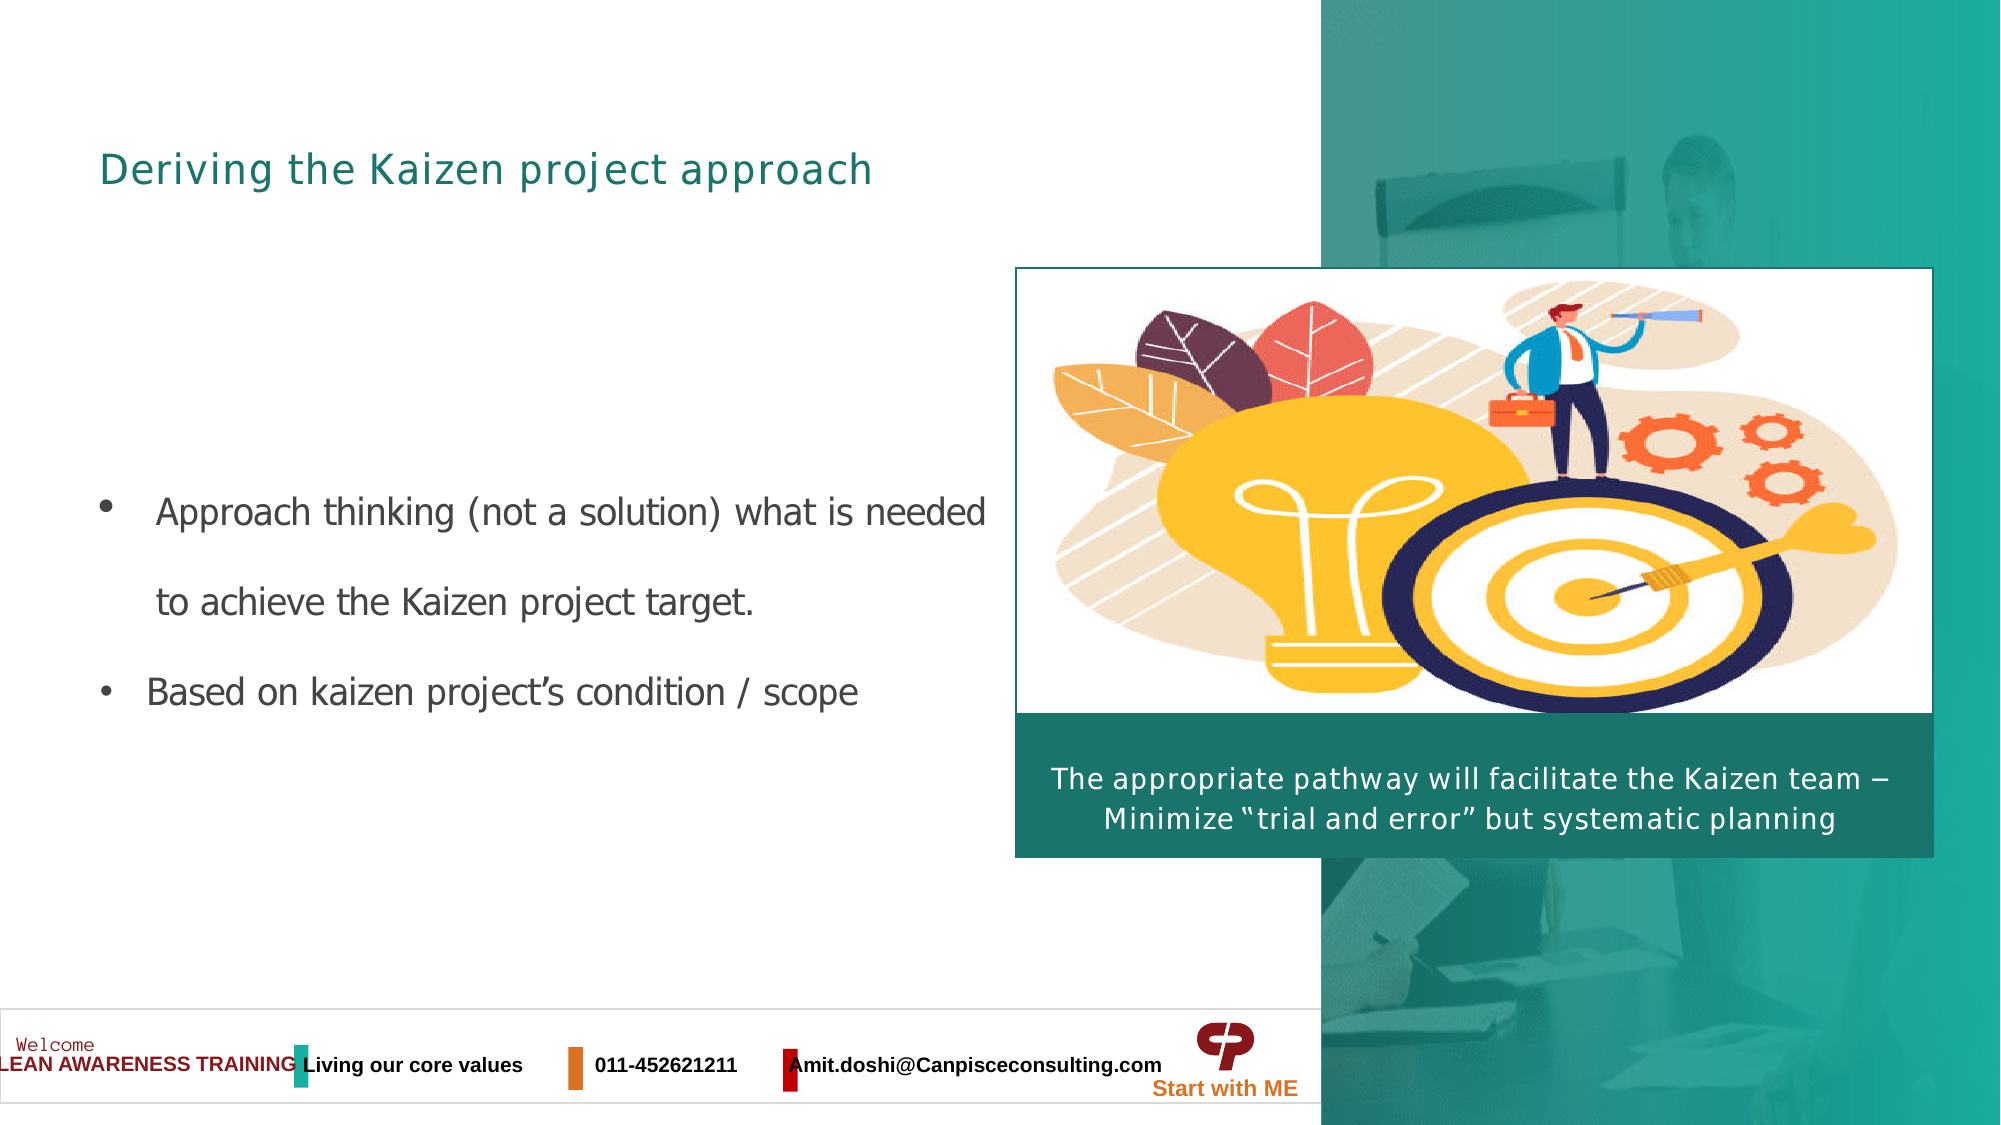

Deriving the Kaizen project approach

The appropriate pathway will facilitate the Kaizen team – Minimize “trial and error” but systematic planning
Approach thinking (not a solution) what is needed to achieve the Kaizen project target.
Based on kaizen project’s condition / scope